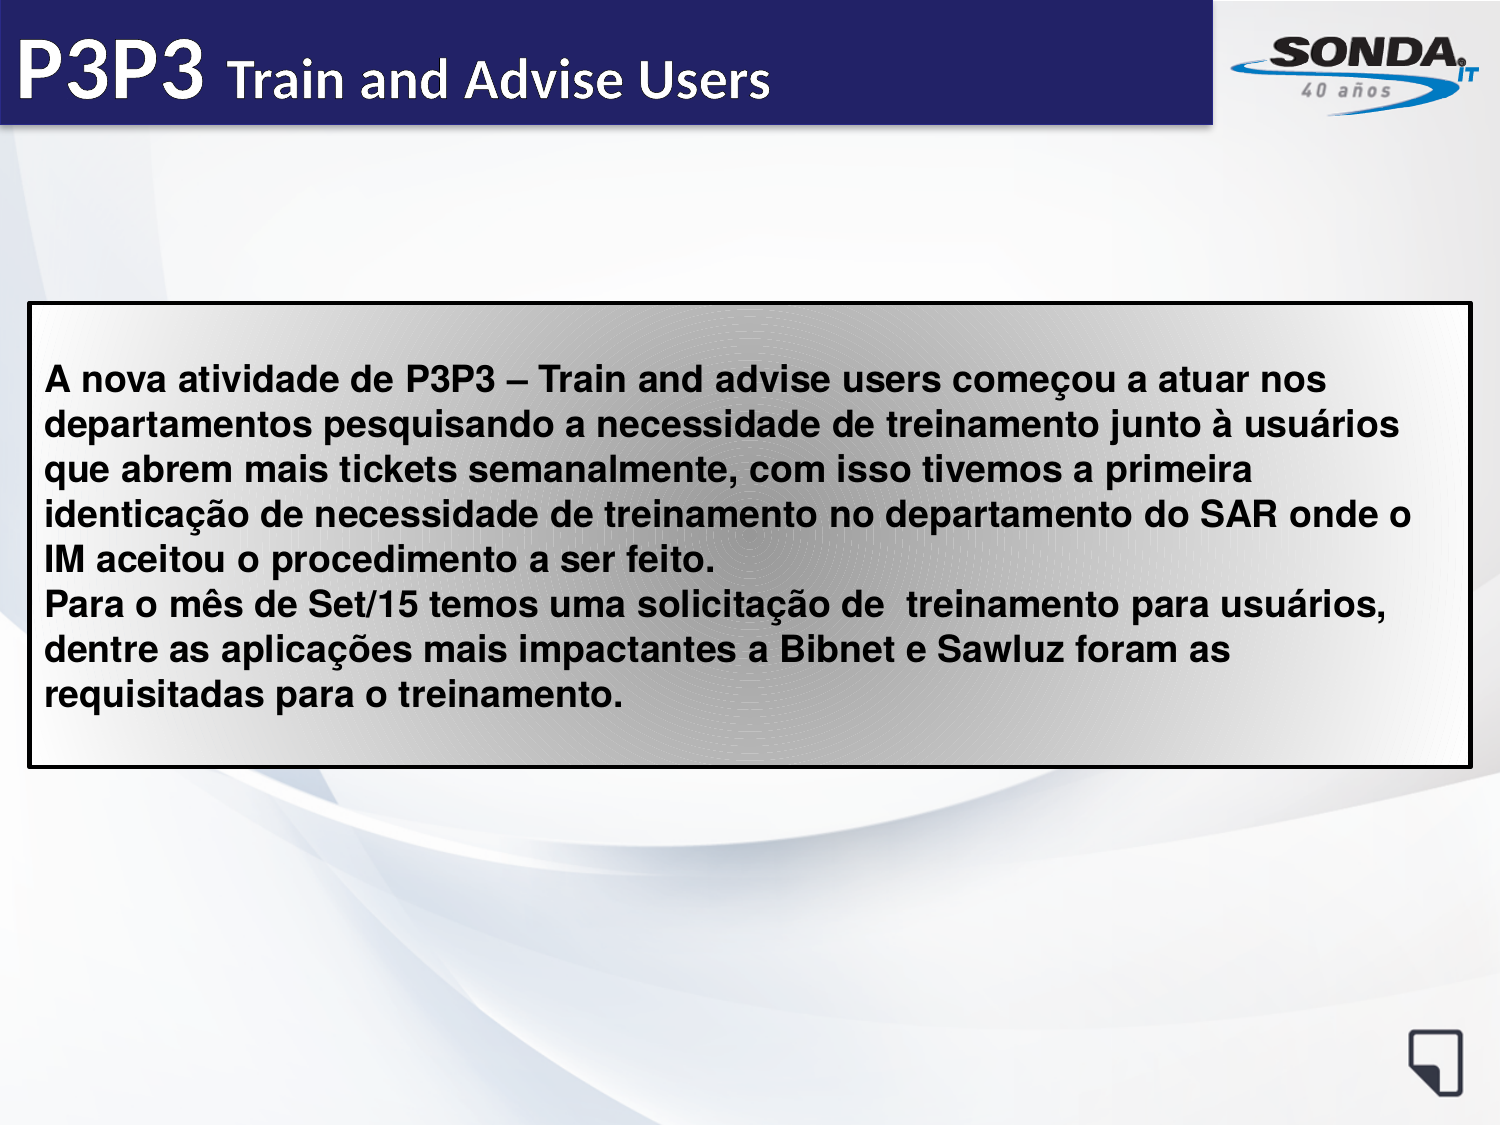

P3P3 Train and Advise Users

A nova atividade de P3P3 – Train and advise users começou a atuar nos departamentos pesquisando a necessidade de treinamento junto à usuários que abrem mais tickets semanalmente, com isso tivemos a primeira identicação de necessidade de treinamento no departamento do SAR onde o IM aceitou o procedimento a ser feito.
Para o mês de Set/15 temos uma solicitação de  treinamento para usuários, dentre as aplicações mais impactantes a Bibnet e Sawluz foram as requisitadas para o treinamento.